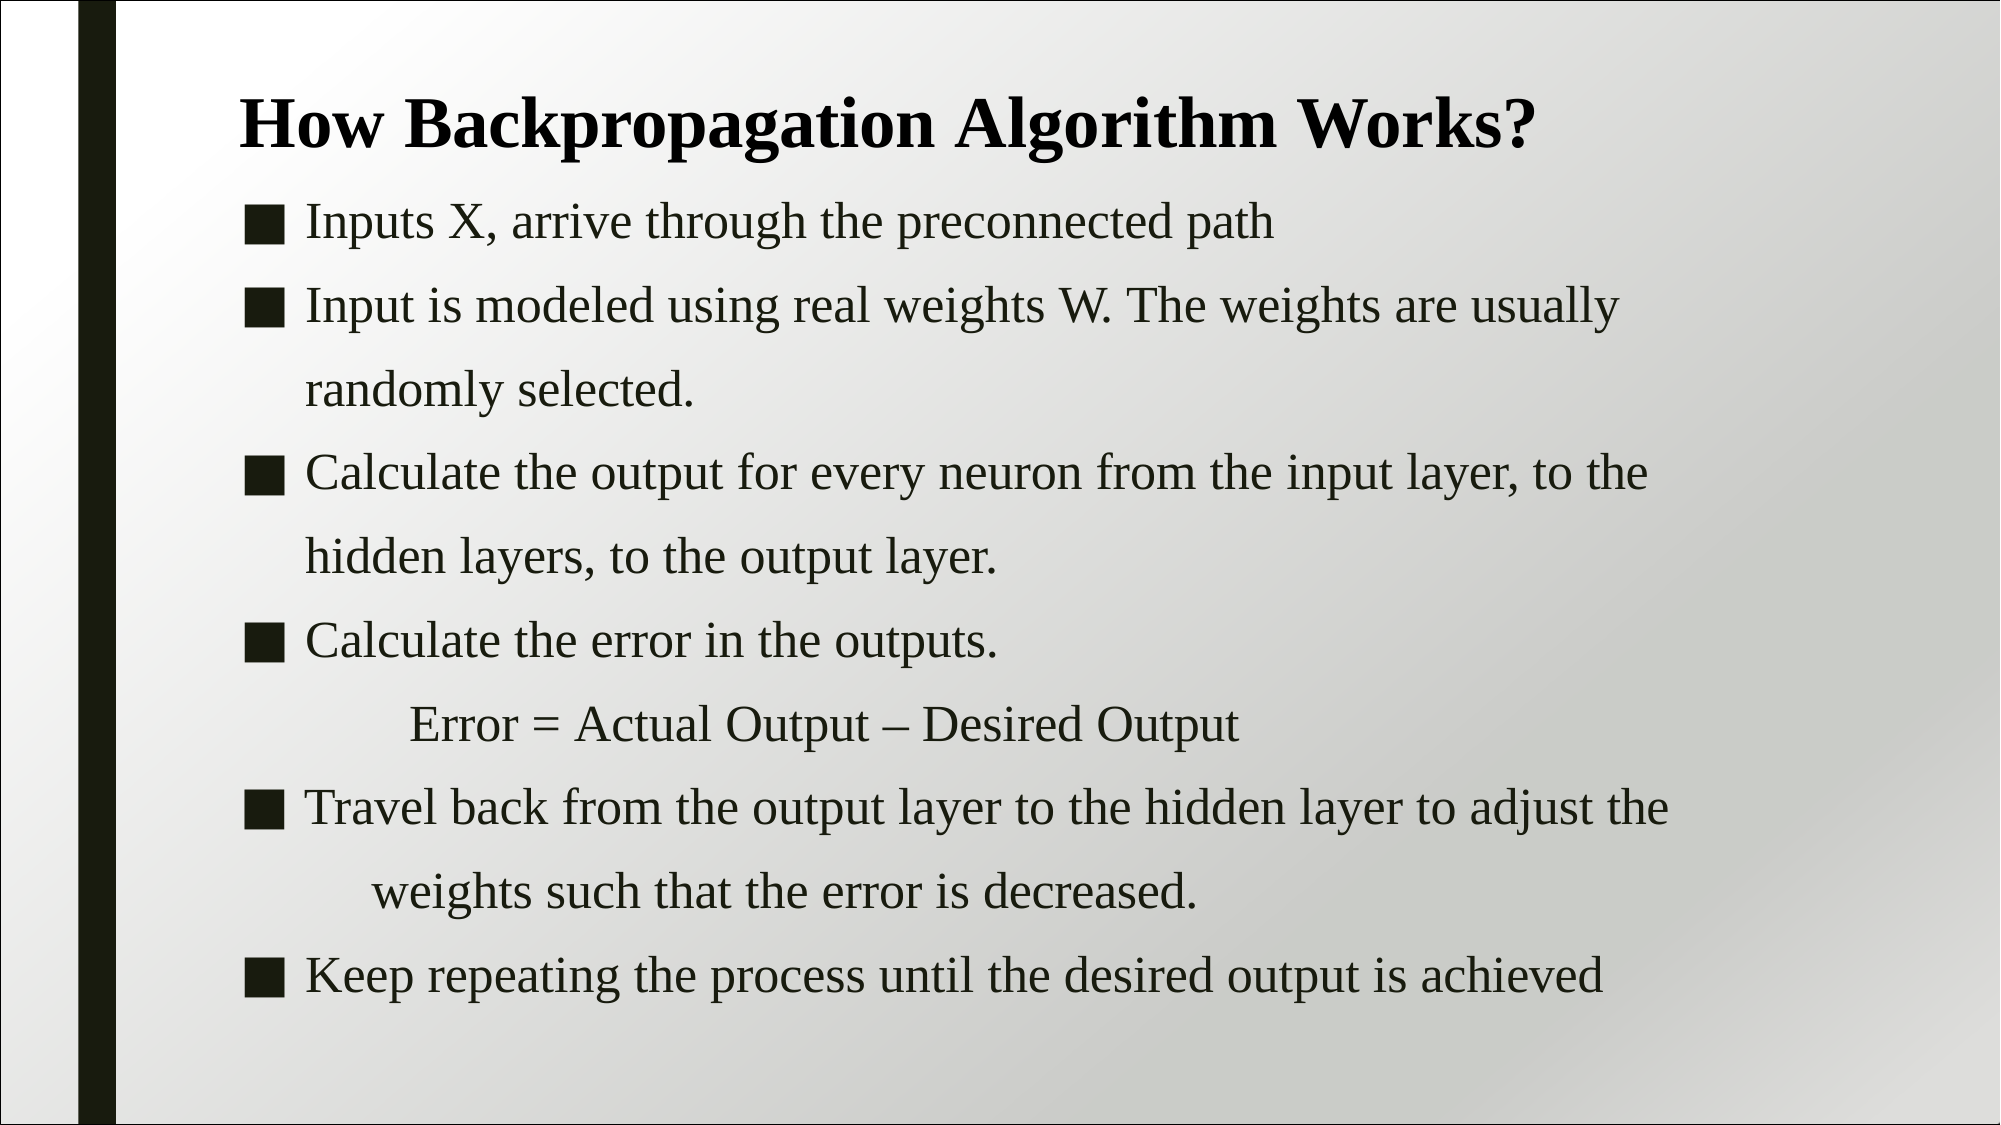

How Backpropagation Algorithm Works?
Inputs X, arrive through the preconnected path
Input is modeled using real weights W. The weights are usually randomly selected.
Calculate the output for every neuron from the input layer, to the hidden layers, to the output layer.
Calculate the error in the outputs.
Error = Actual Output – Desired Output
Travel back from the output layer to the hidden layer to adjust the 	weights such that the error is decreased.
Keep repeating the process until the desired output is achieved